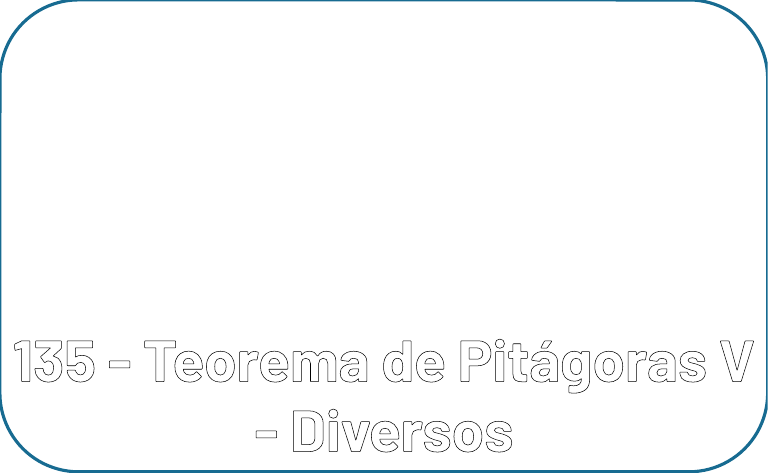

135 - Teorema de Pitágoras V - Diversos